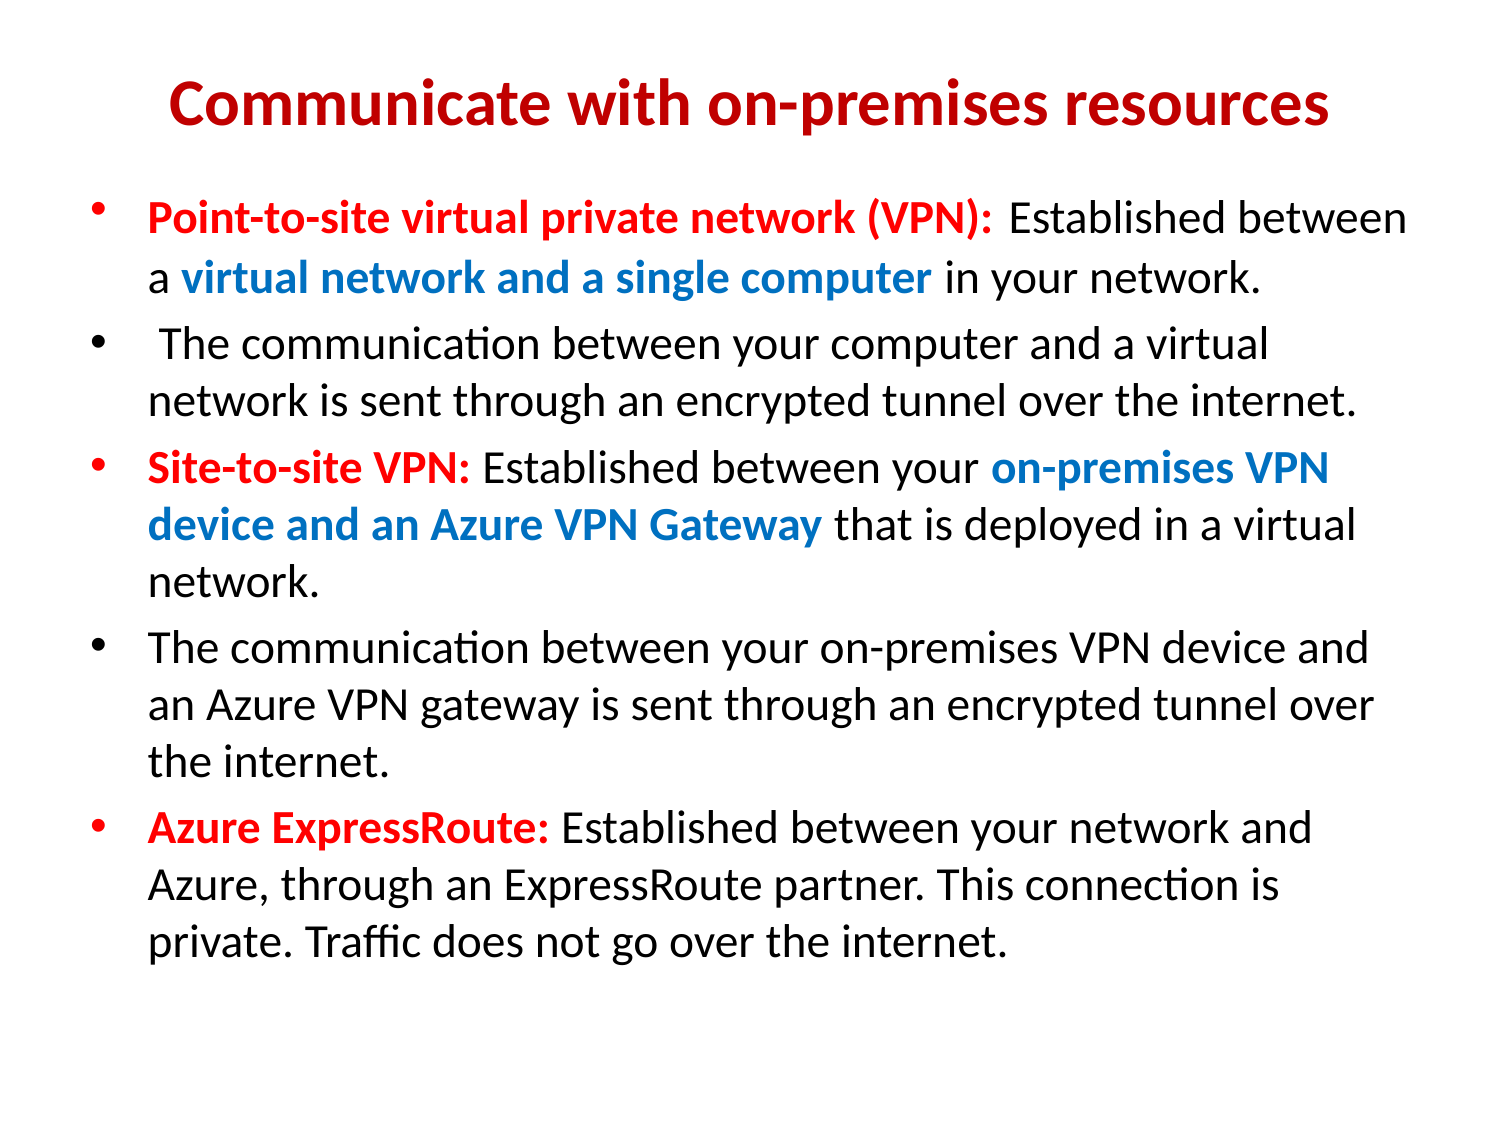

# Communicate with on-premises resources
Point-to-site virtual private network (VPN): Established between a virtual network and a single computer in your network.
 The communication between your computer and a virtual network is sent through an encrypted tunnel over the internet.
Site-to-site VPN: Established between your on-premises VPN device and an Azure VPN Gateway that is deployed in a virtual network.
The communication between your on-premises VPN device and an Azure VPN gateway is sent through an encrypted tunnel over the internet.
Azure ExpressRoute: Established between your network and Azure, through an ExpressRoute partner. This connection is private. Traffic does not go over the internet.